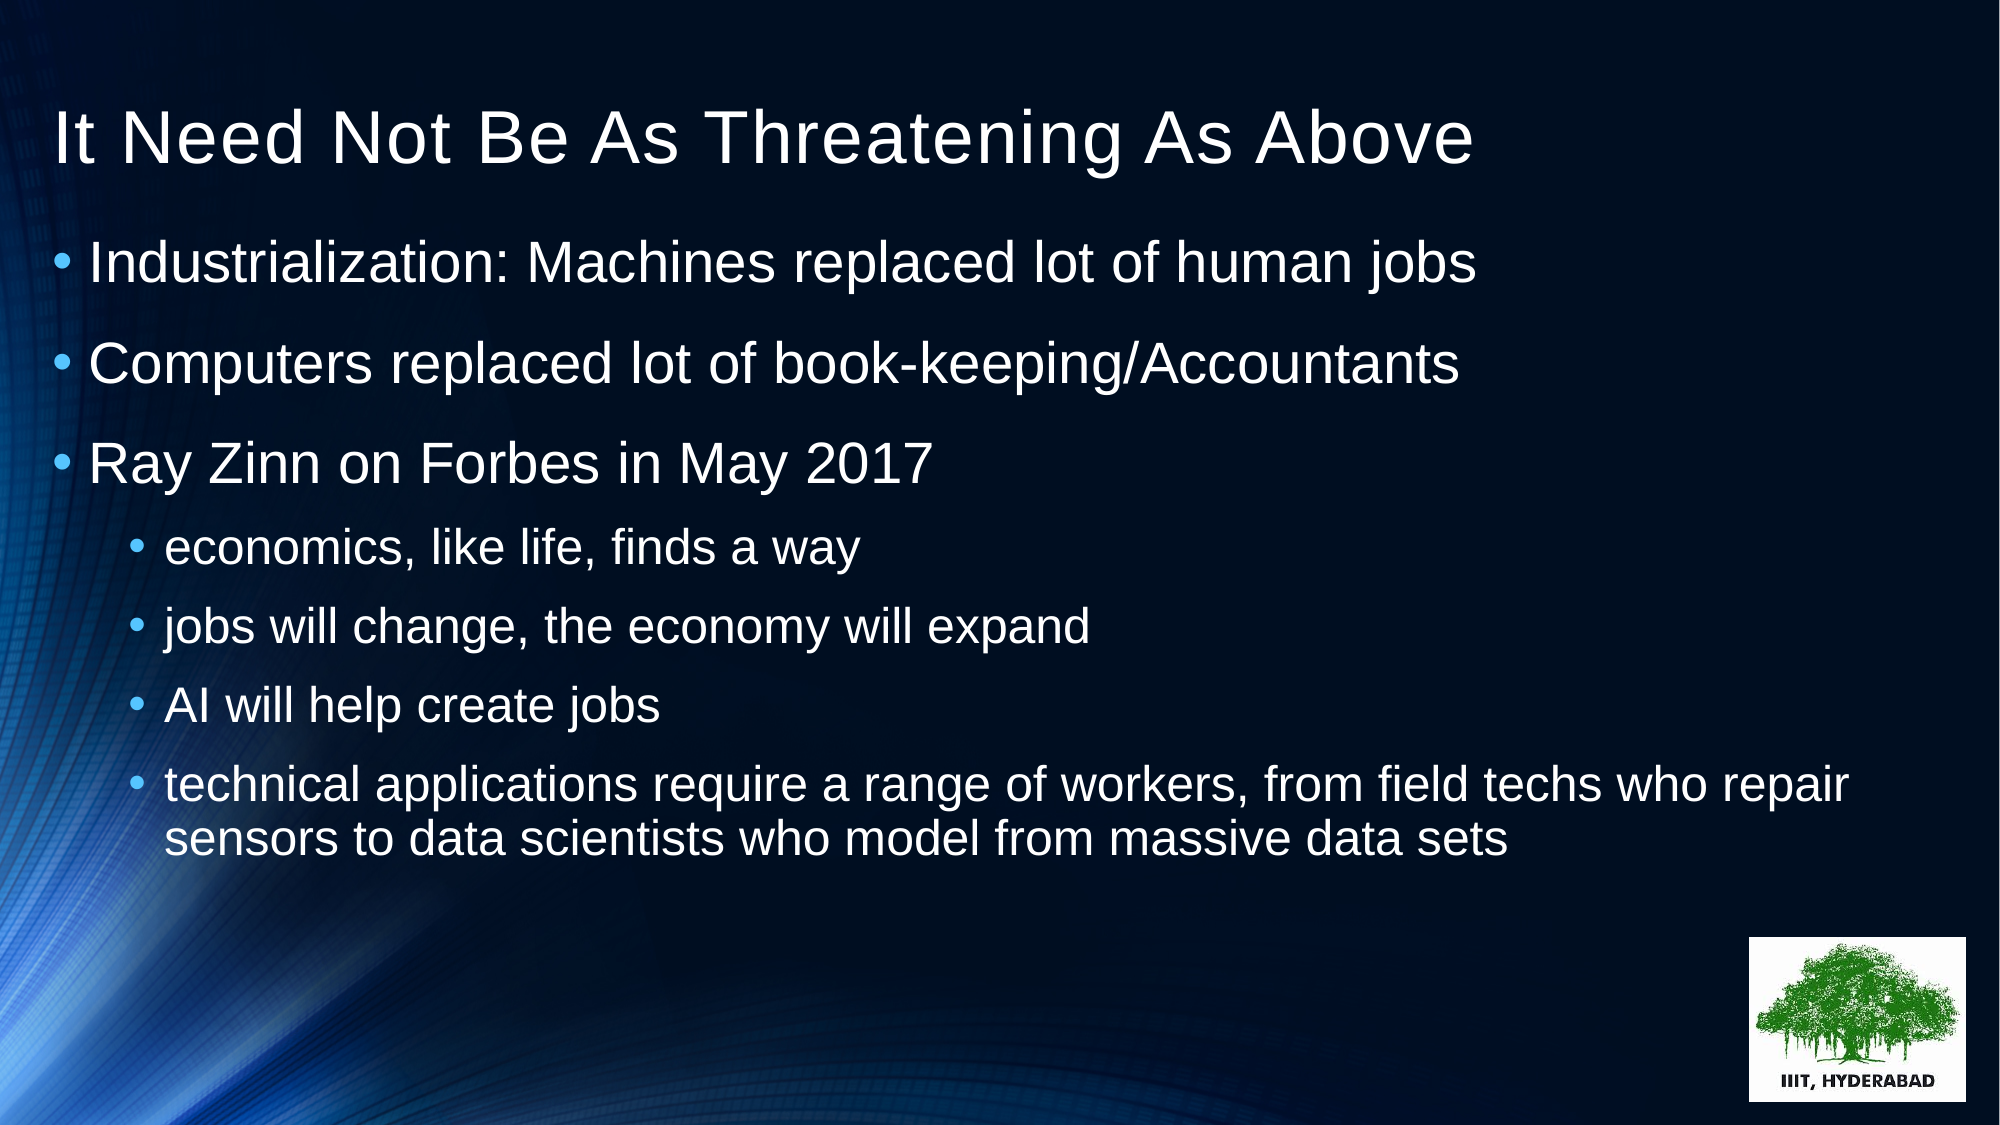

# It Need Not Be As Threatening As Above
Industrialization: Machines replaced lot of human jobs
Computers replaced lot of book-keeping/Accountants
Ray Zinn on Forbes in May 2017
economics, like life, finds a way
jobs will change, the economy will expand
AI will help create jobs
technical applications require a range of workers, from field techs who repair sensors to data scientists who model from massive data sets